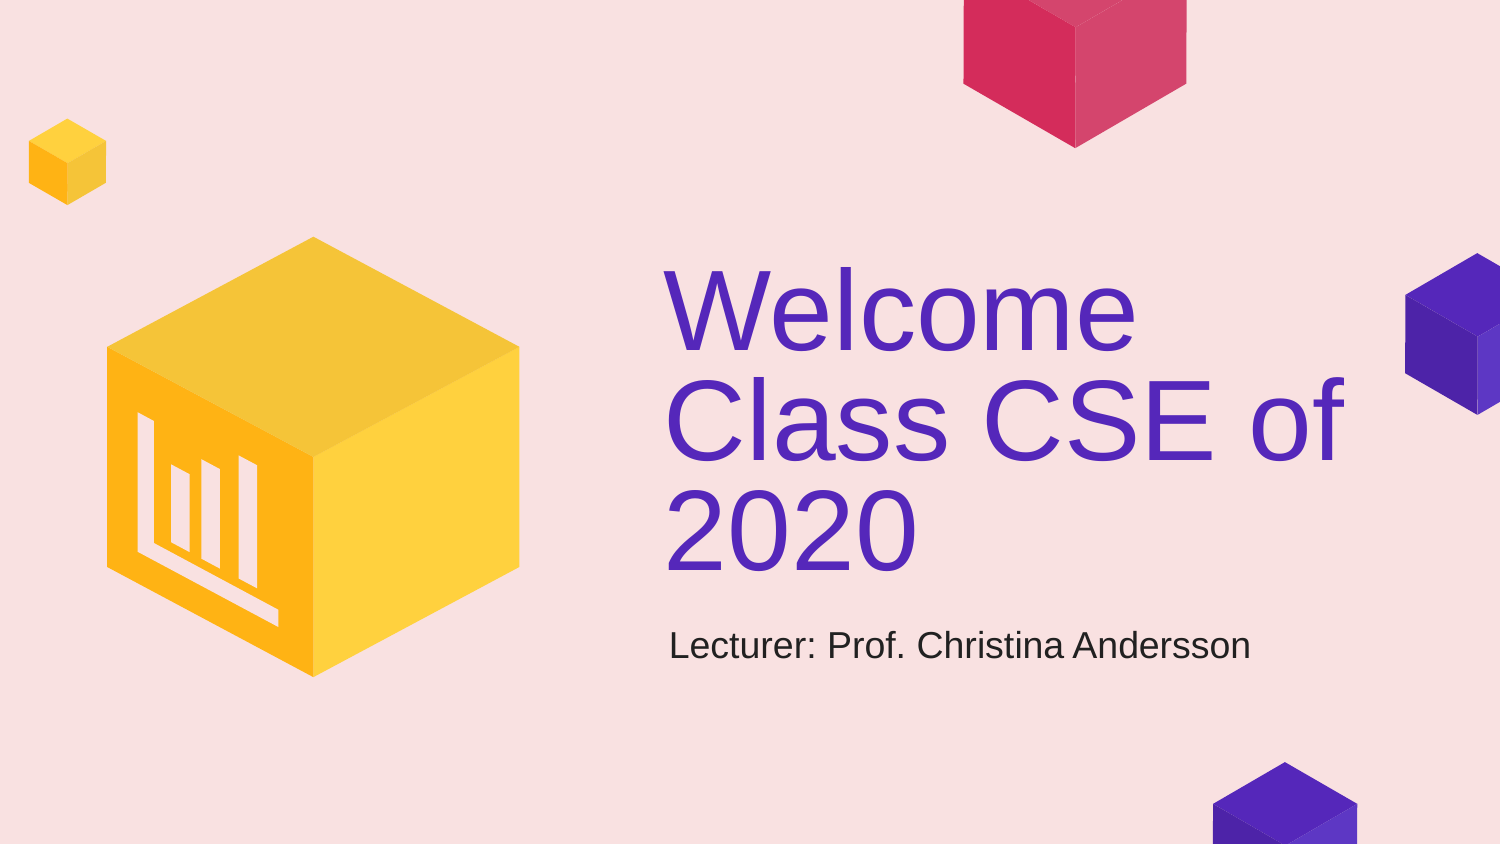

# Welcome Class CSE of  2020
Lecturer: Prof. Christina Andersson